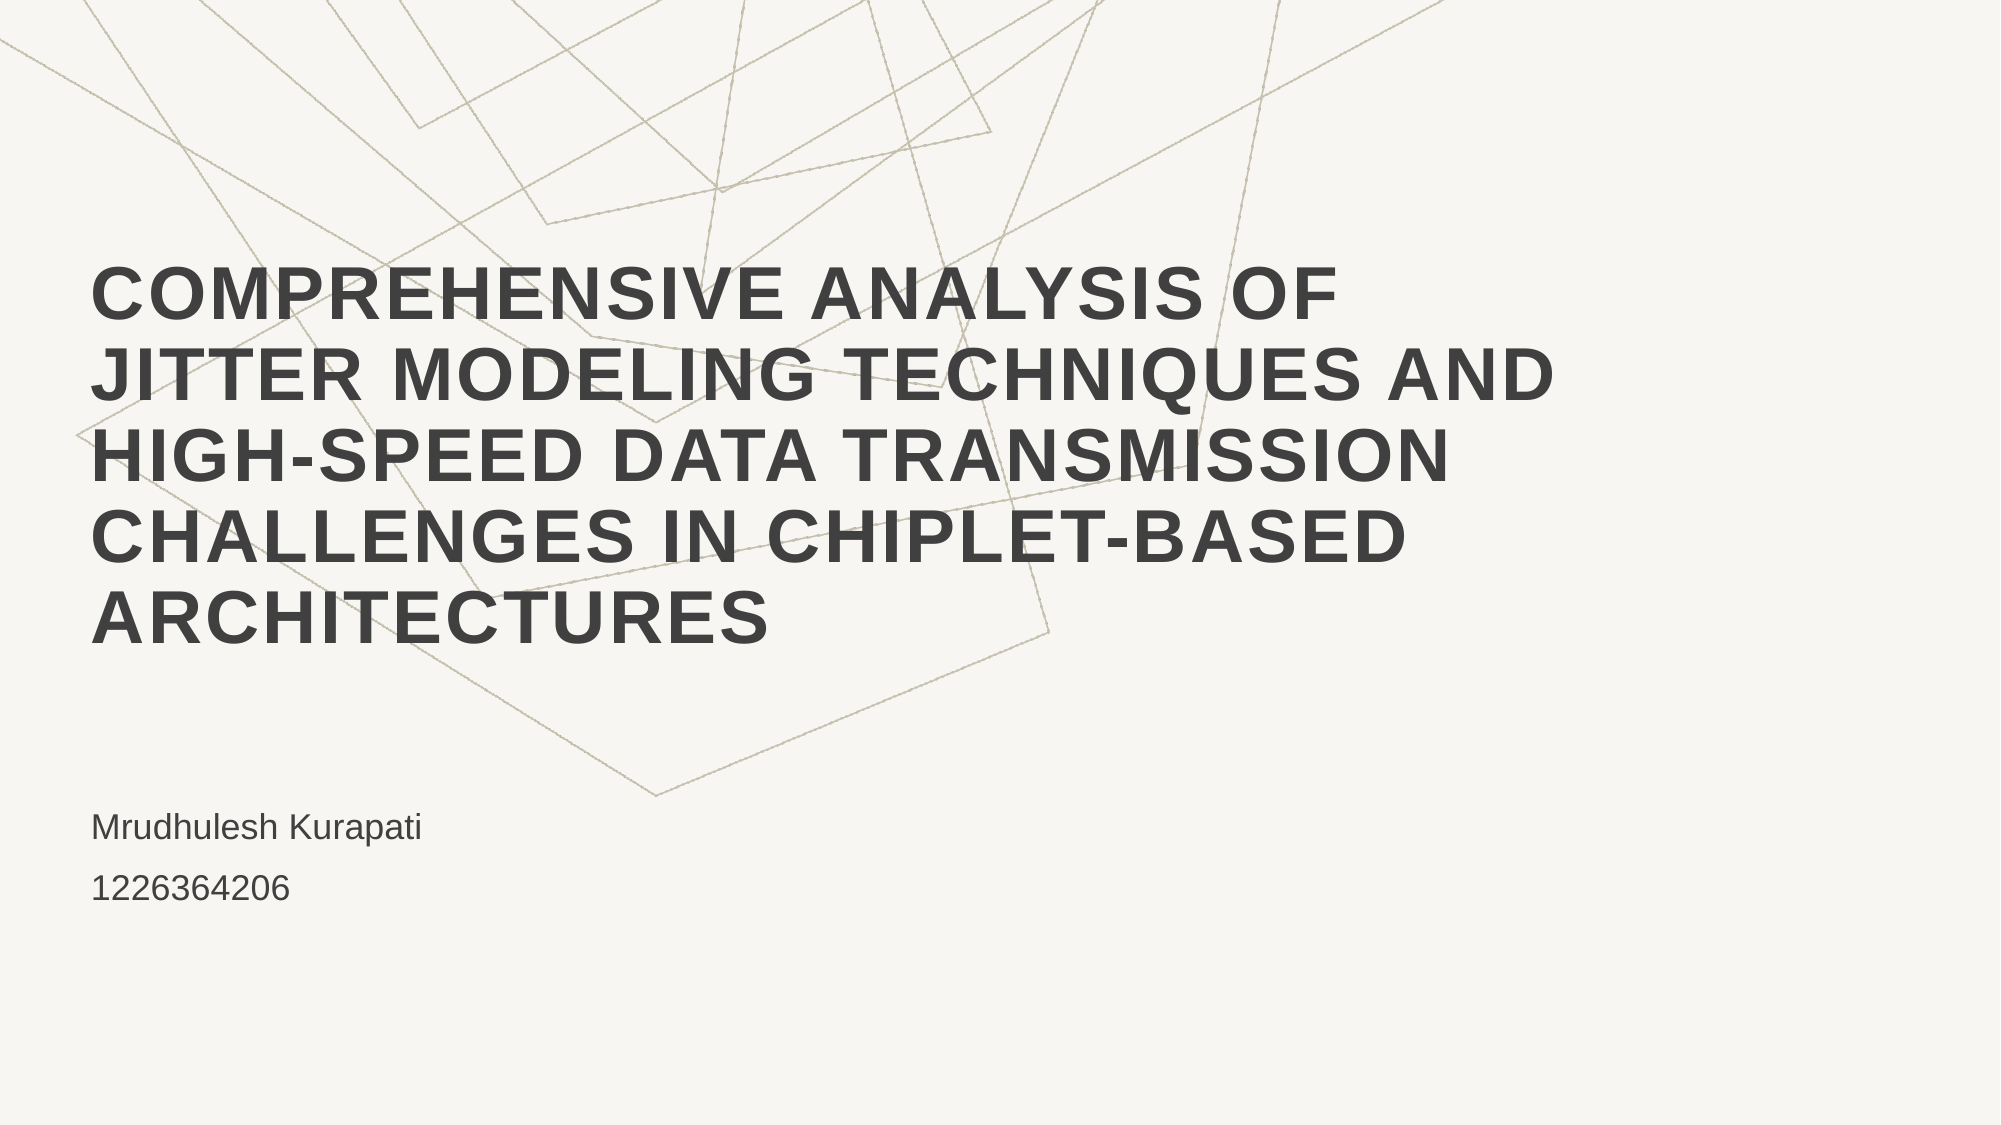

# Comprehensive Analysis of Jitter Modeling Techniques and High-Speed Data Transmission Challenges in Chiplet-Based Architectures
Mrudhulesh Kurapati
1226364206